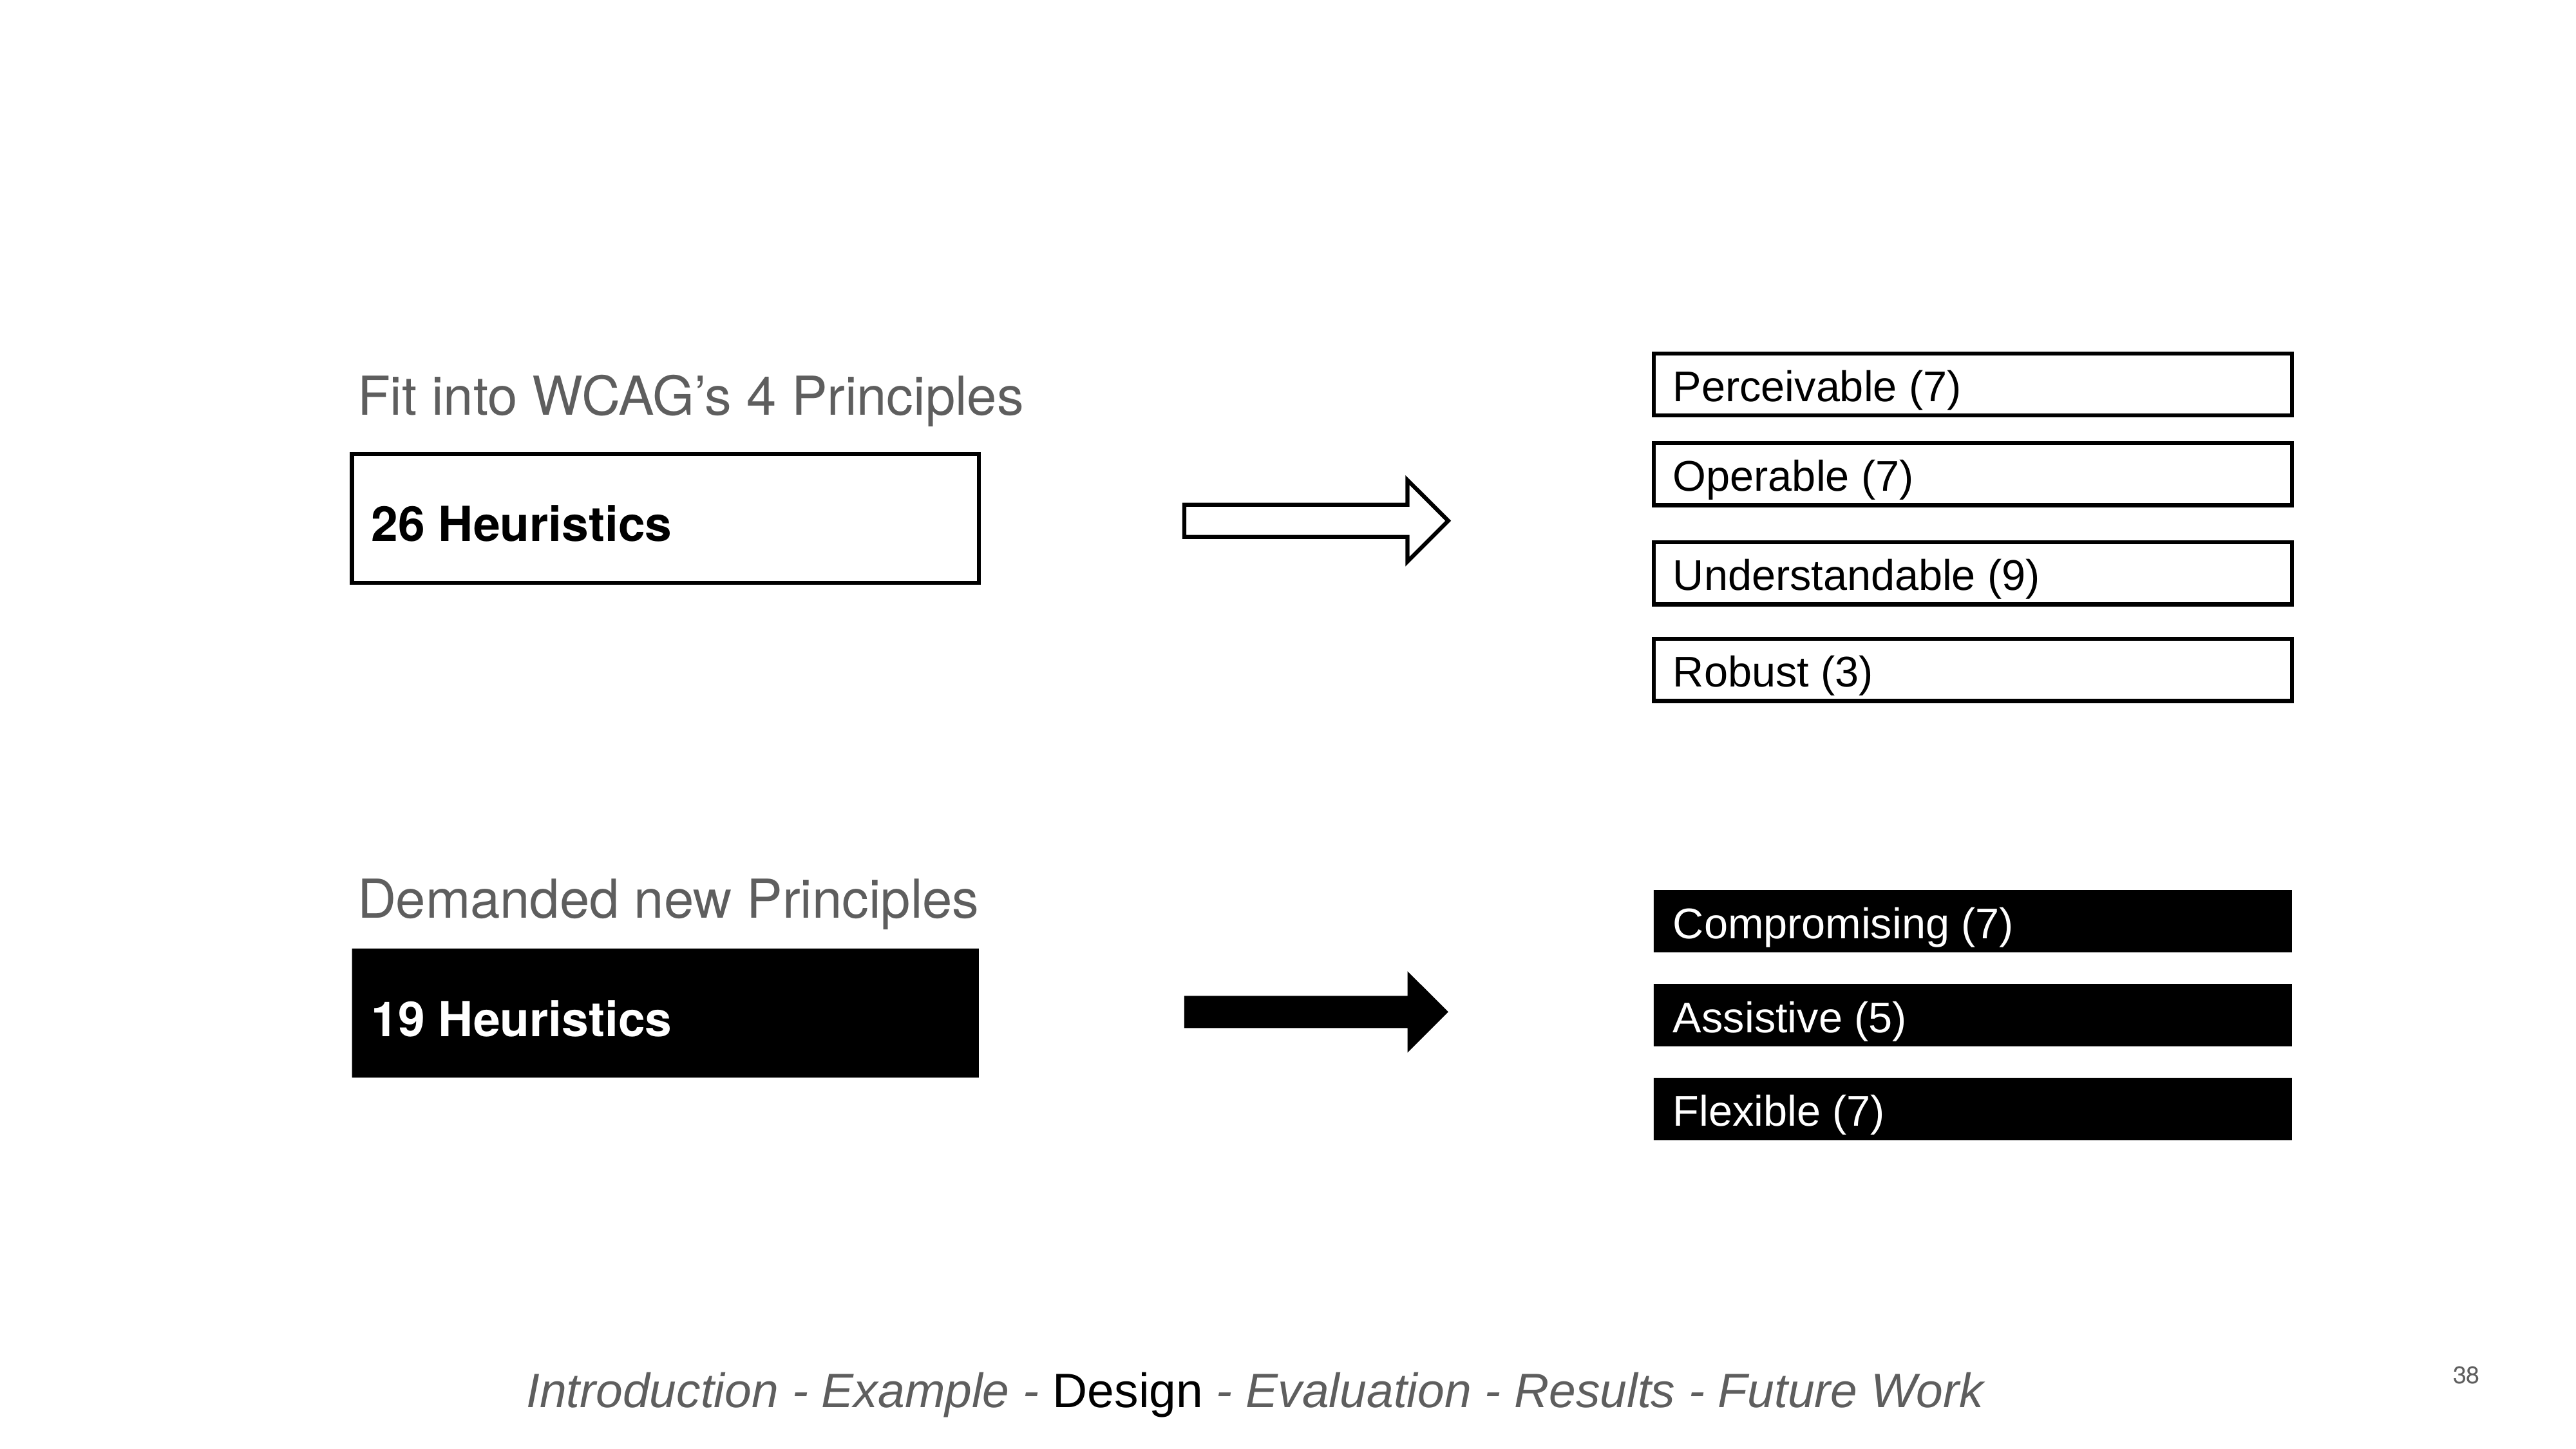

Perceivable (7)
Fit into WCAG’s 4 Principles
Operable (7)

26 Heuristics
Understandable (9)
Robust (3)
Demanded new Principles
Compromising (7)

19 Heuristics
Assistive (5)
Flexible (7)
Introduction - Example - Design - Evaluation - Results - Future Work
38